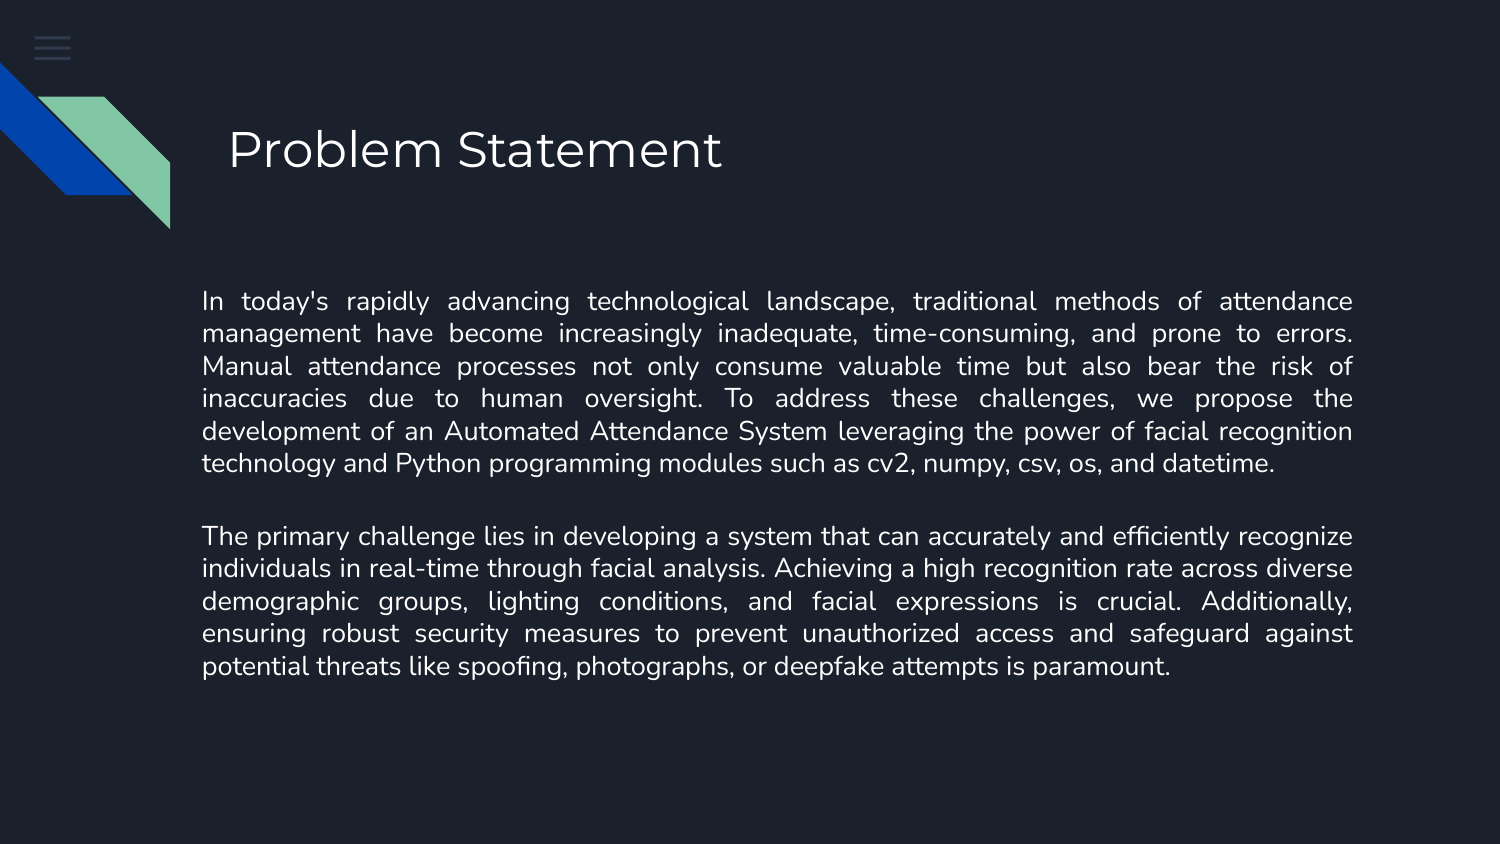

# Problem Statement
In today's rapidly advancing technological landscape, traditional methods of attendance management have become increasingly inadequate, time-consuming, and prone to errors. Manual attendance processes not only consume valuable time but also bear the risk of inaccuracies due to human oversight. To address these challenges, we propose the development of an Automated Attendance System leveraging the power of facial recognition technology and Python programming modules such as cv2, numpy, csv, os, and datetime.

The primary challenge lies in developing a system that can accurately and efficiently recognize individuals in real-time through facial analysis. Achieving a high recognition rate across diverse demographic groups, lighting conditions, and facial expressions is crucial. Additionally, ensuring robust security measures to prevent unauthorized access and safeguard against potential threats like spoofing, photographs, or deepfake attempts is paramount.